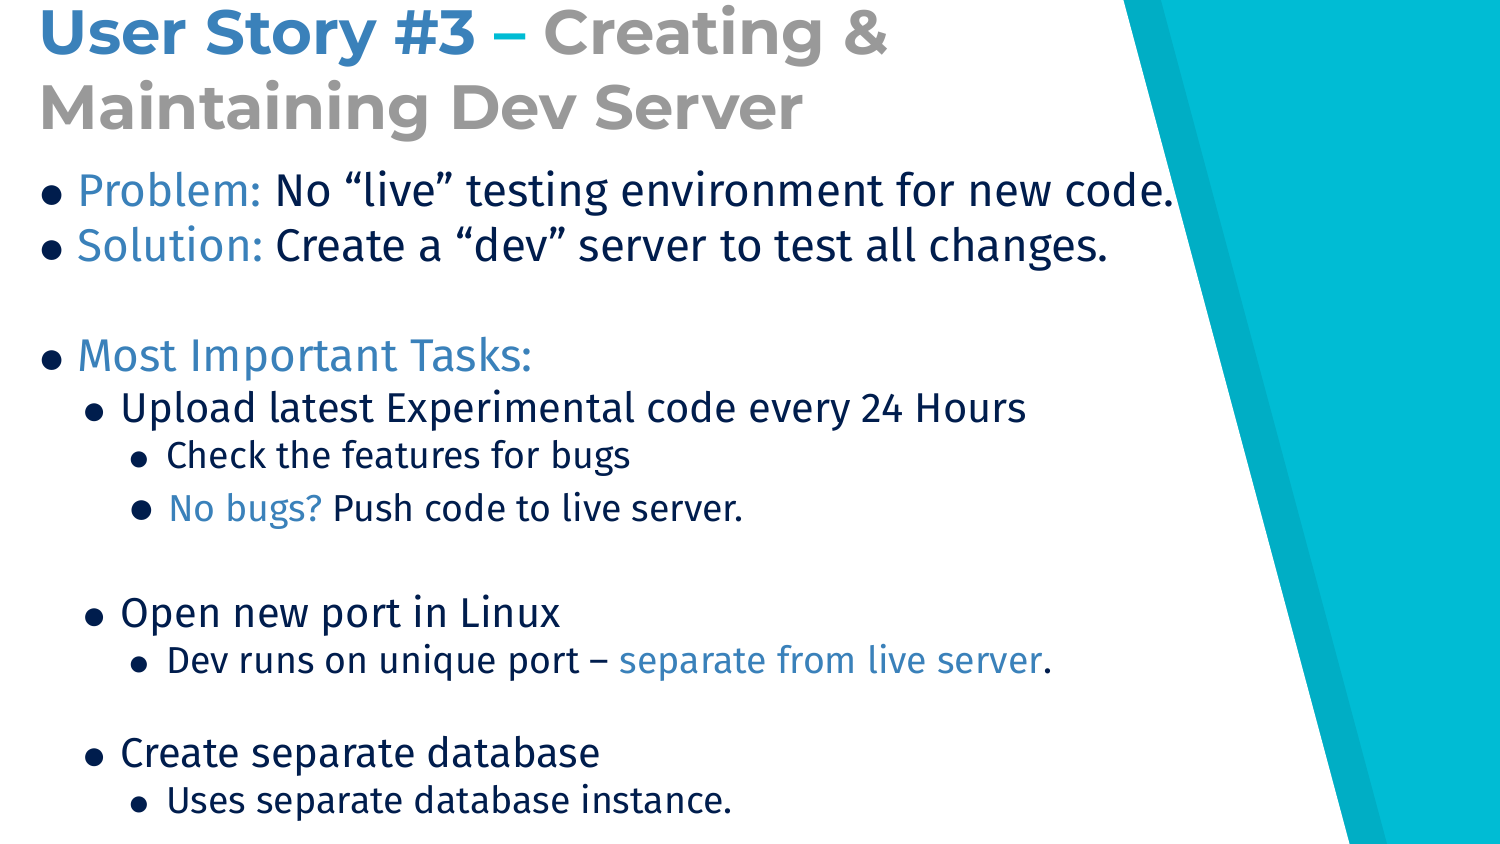

User Story #3 – Creating & Maintaining Dev Server
 Problem: No “live” testing environment for new code.
 Solution: Create a “dev” server to test all changes.

 Most Important Tasks:
 Upload latest Experimental code every 24 Hours
 Check the features for bugs
 No bugs? Push code to live server.

 Open new port in Linux
 Dev runs on unique port – separate from live server.

 Create separate database
 Uses separate database instance.